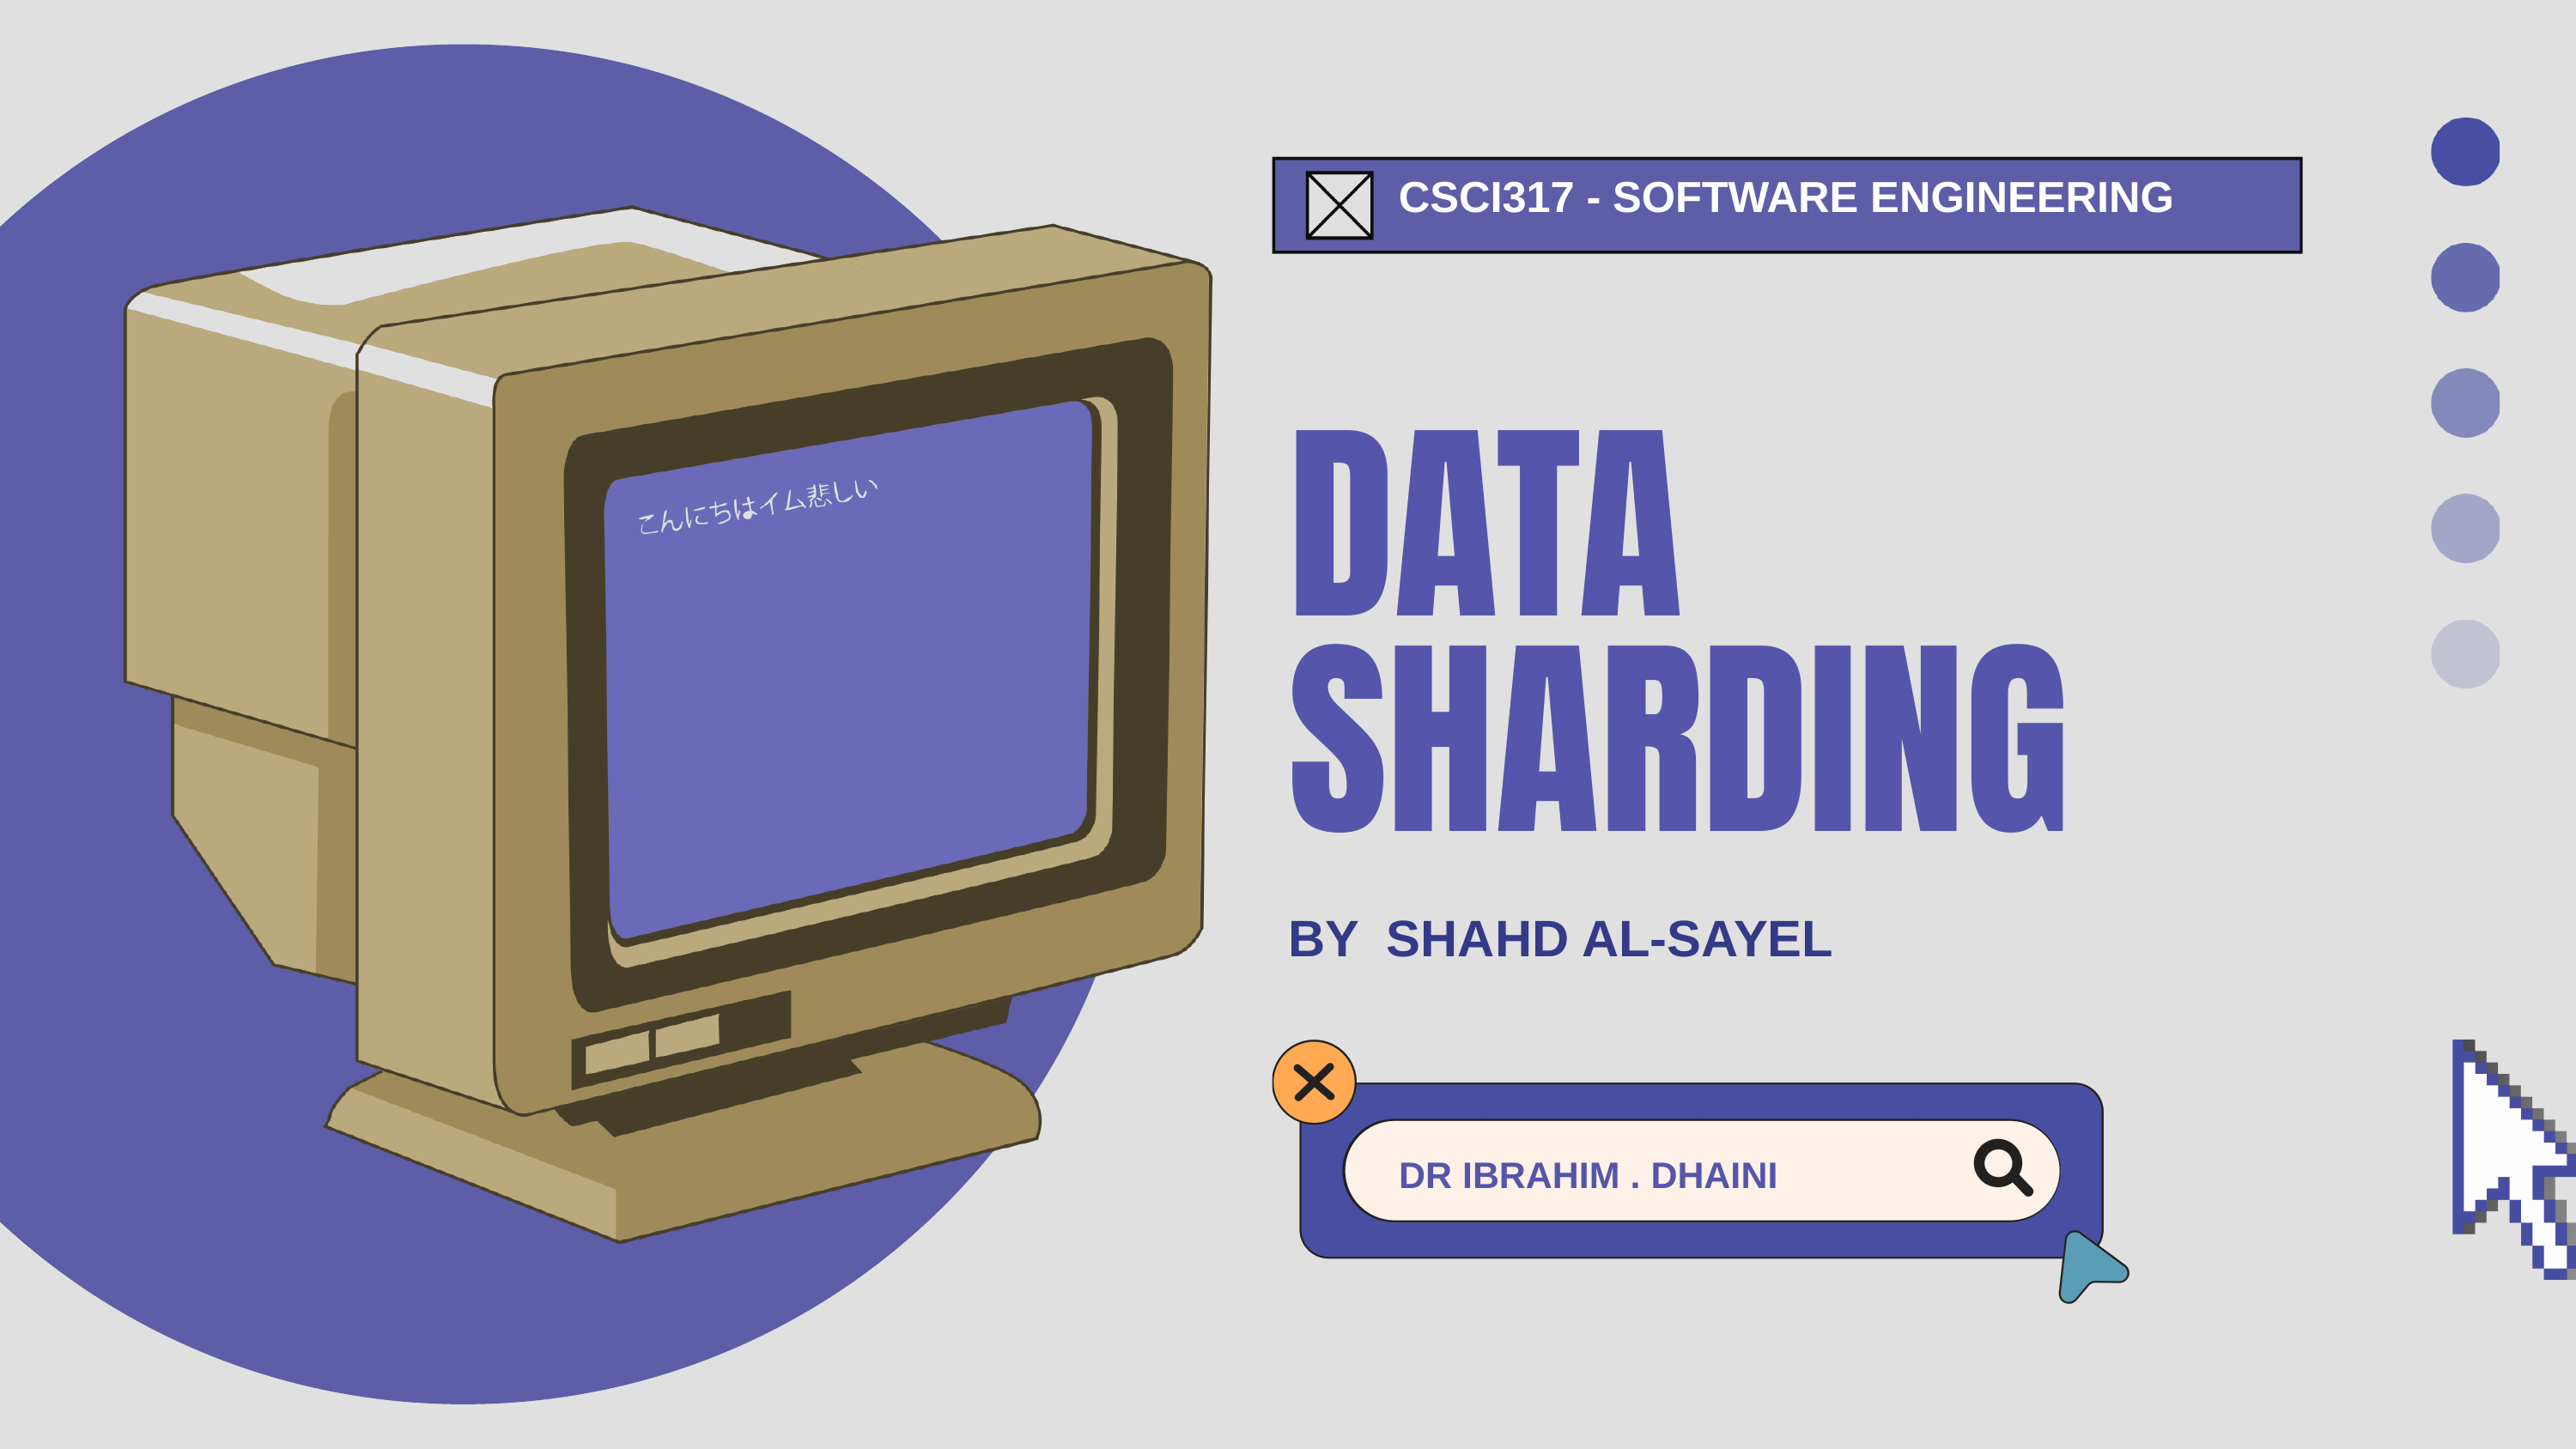

CSCI317 - SOFTWARE ENGINEERING

DATA SHARDING
BY  SHAHD AL-SAYEL

DR IBRAHIM . DHAINI